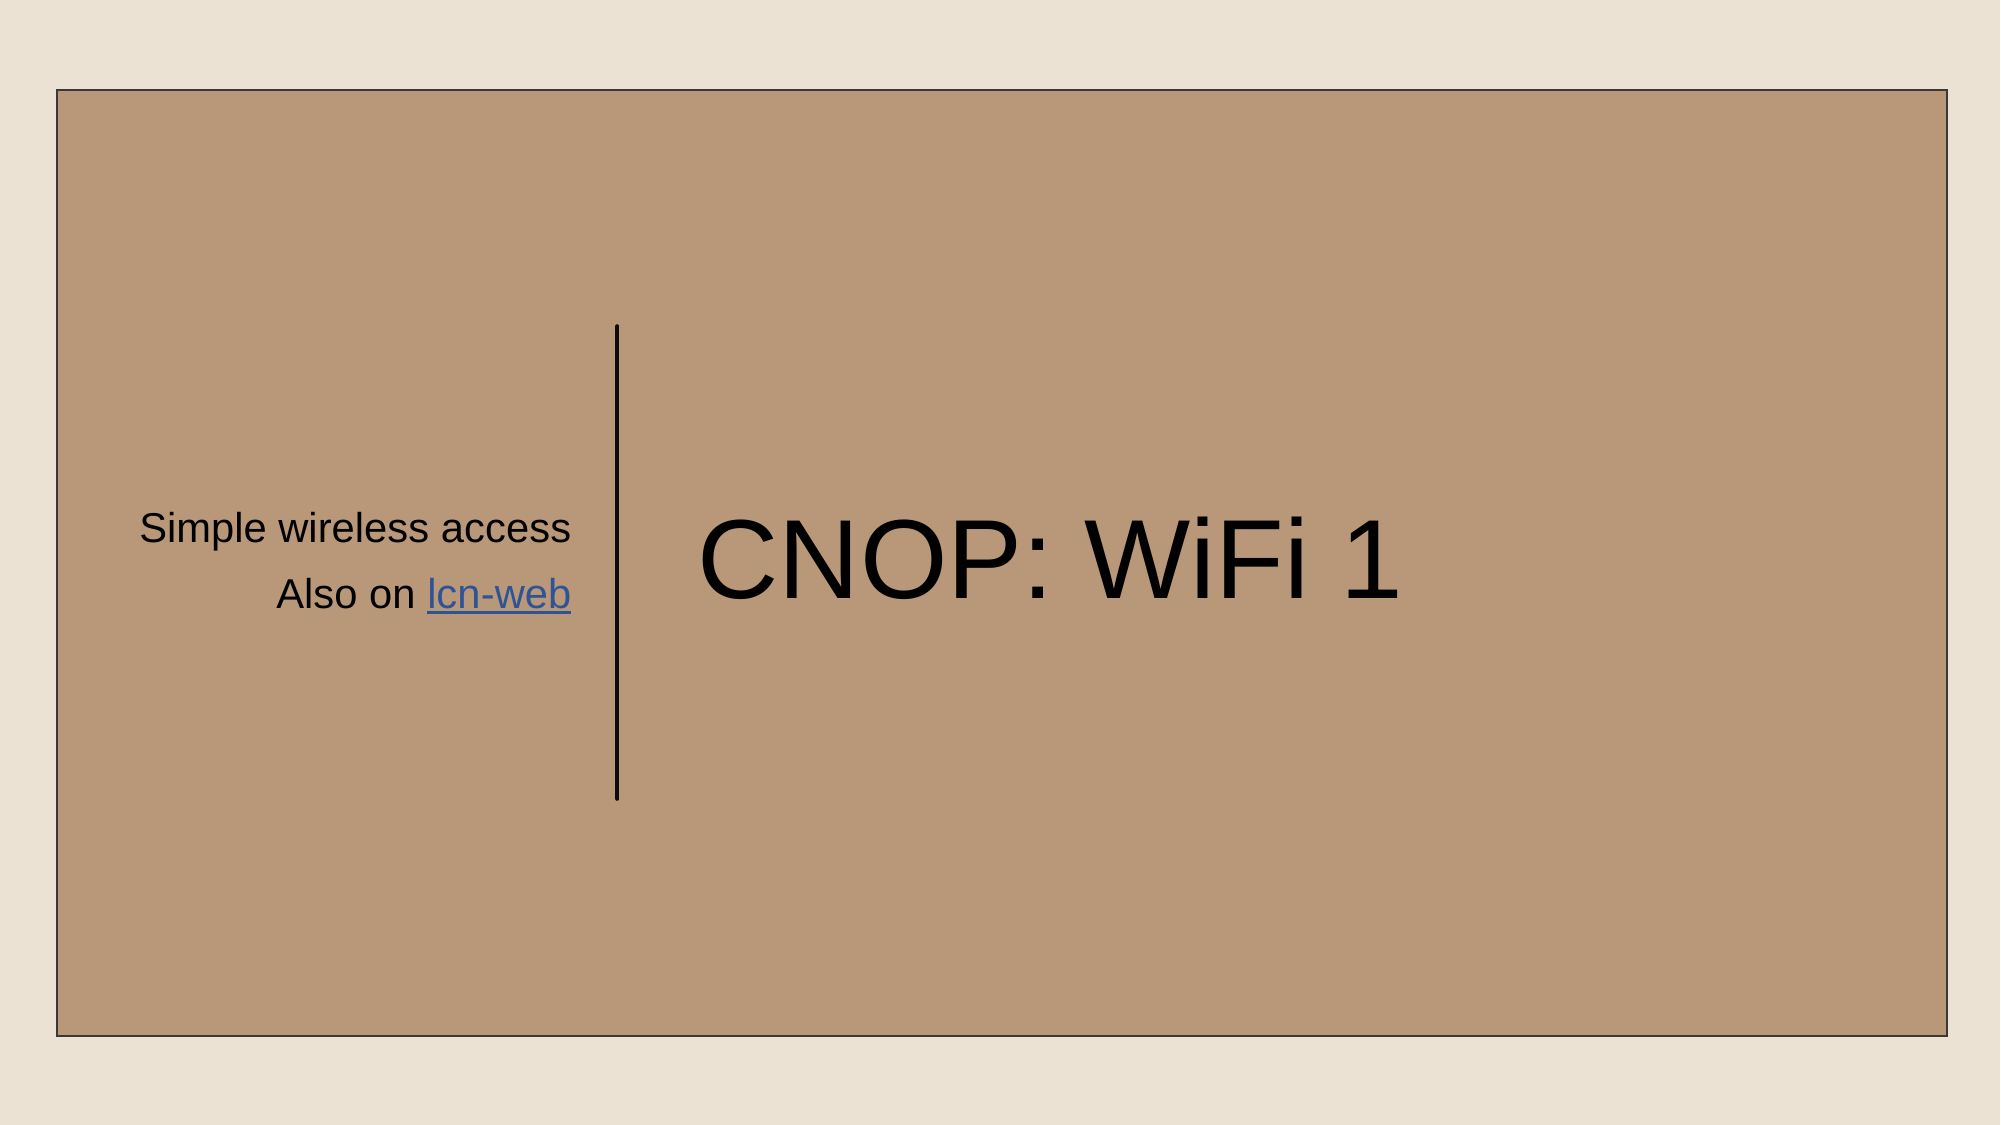

Simple wireless access
Also on lcn-web
# CNOP: WiFi 1